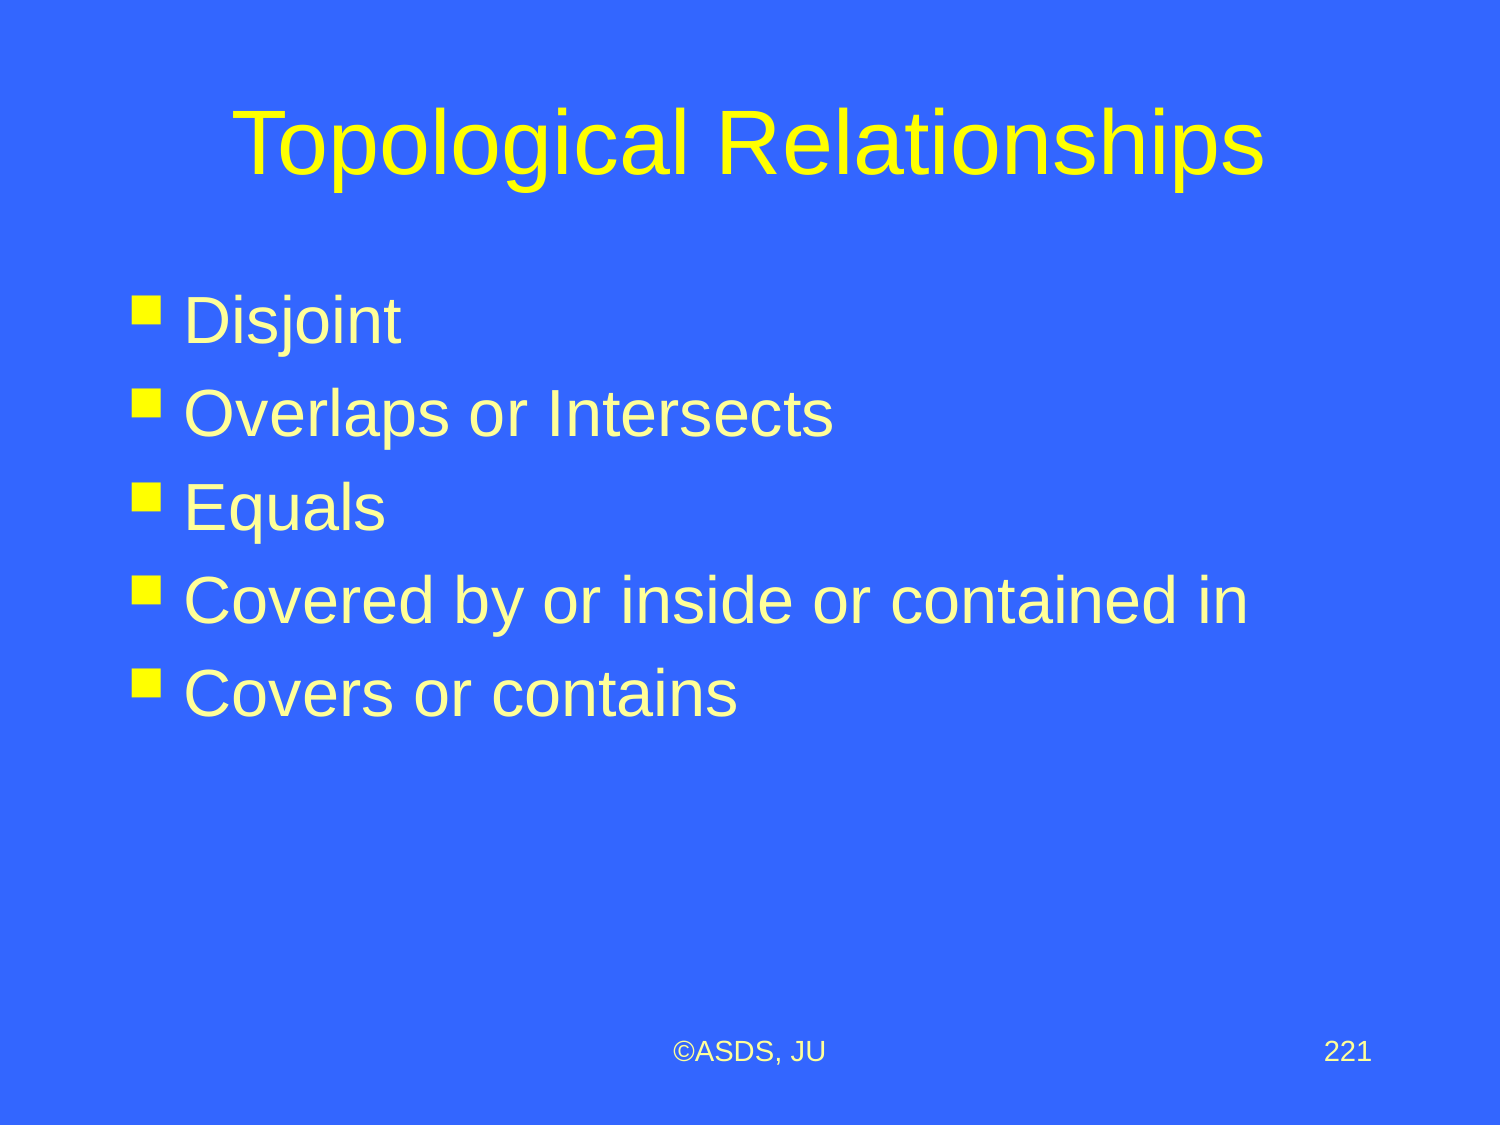

# Topological Relationships
Disjoint
Overlaps or Intersects
Equals
Covered by or inside or contained in
Covers or contains
©ASDS, JU
221